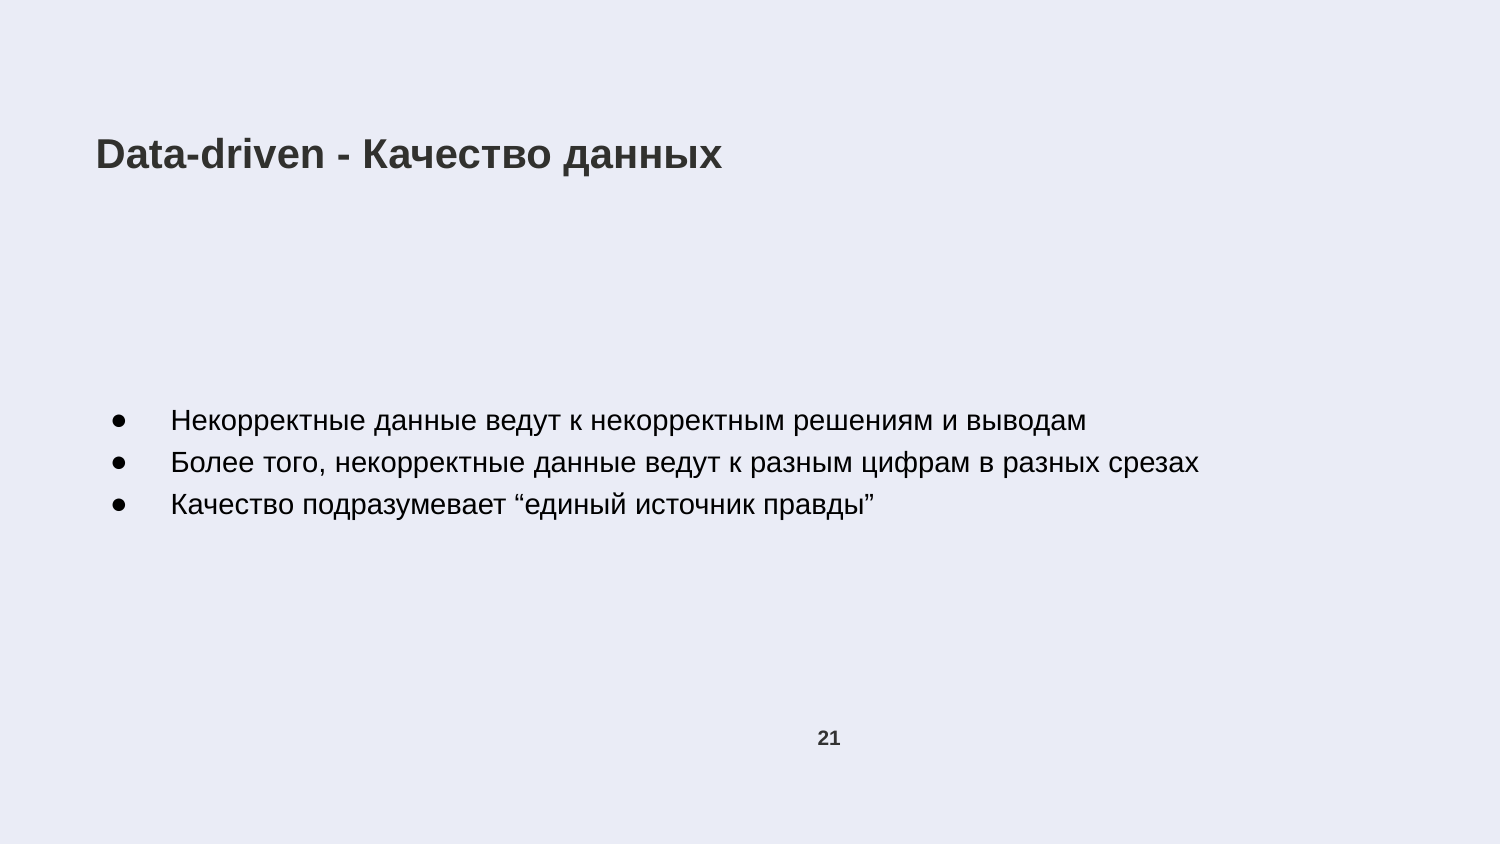

# Data-driven - Качество данных
Некорректные данные ведут к некорректным решениям и выводам
Более того, некорректные данные ведут к разным цифрам в разных срезах
Качество подразумевает “единый источник правды”
21